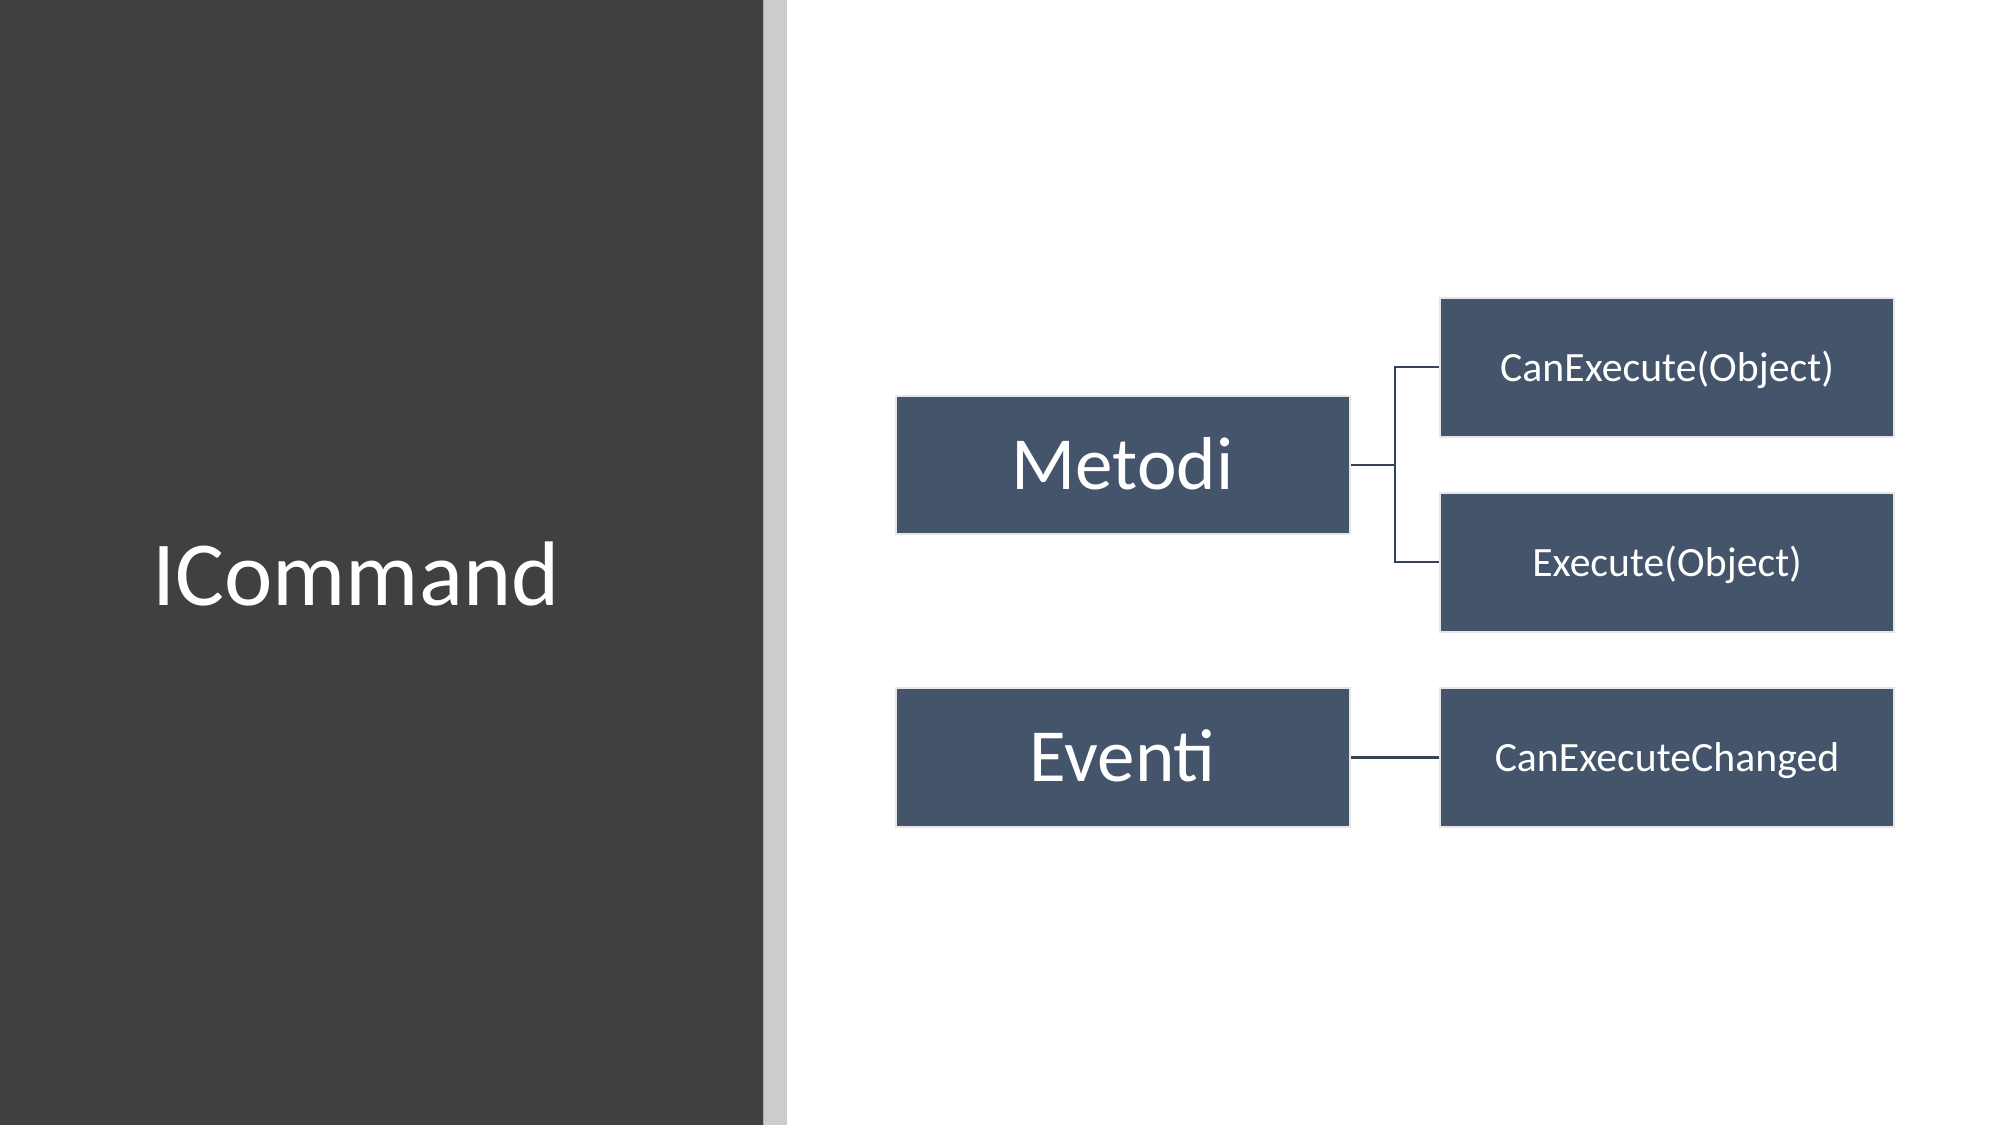

Metodi
CanExecute(Object)
Execute(Object)
Eventi
CanExecuteChanged
# ICommand